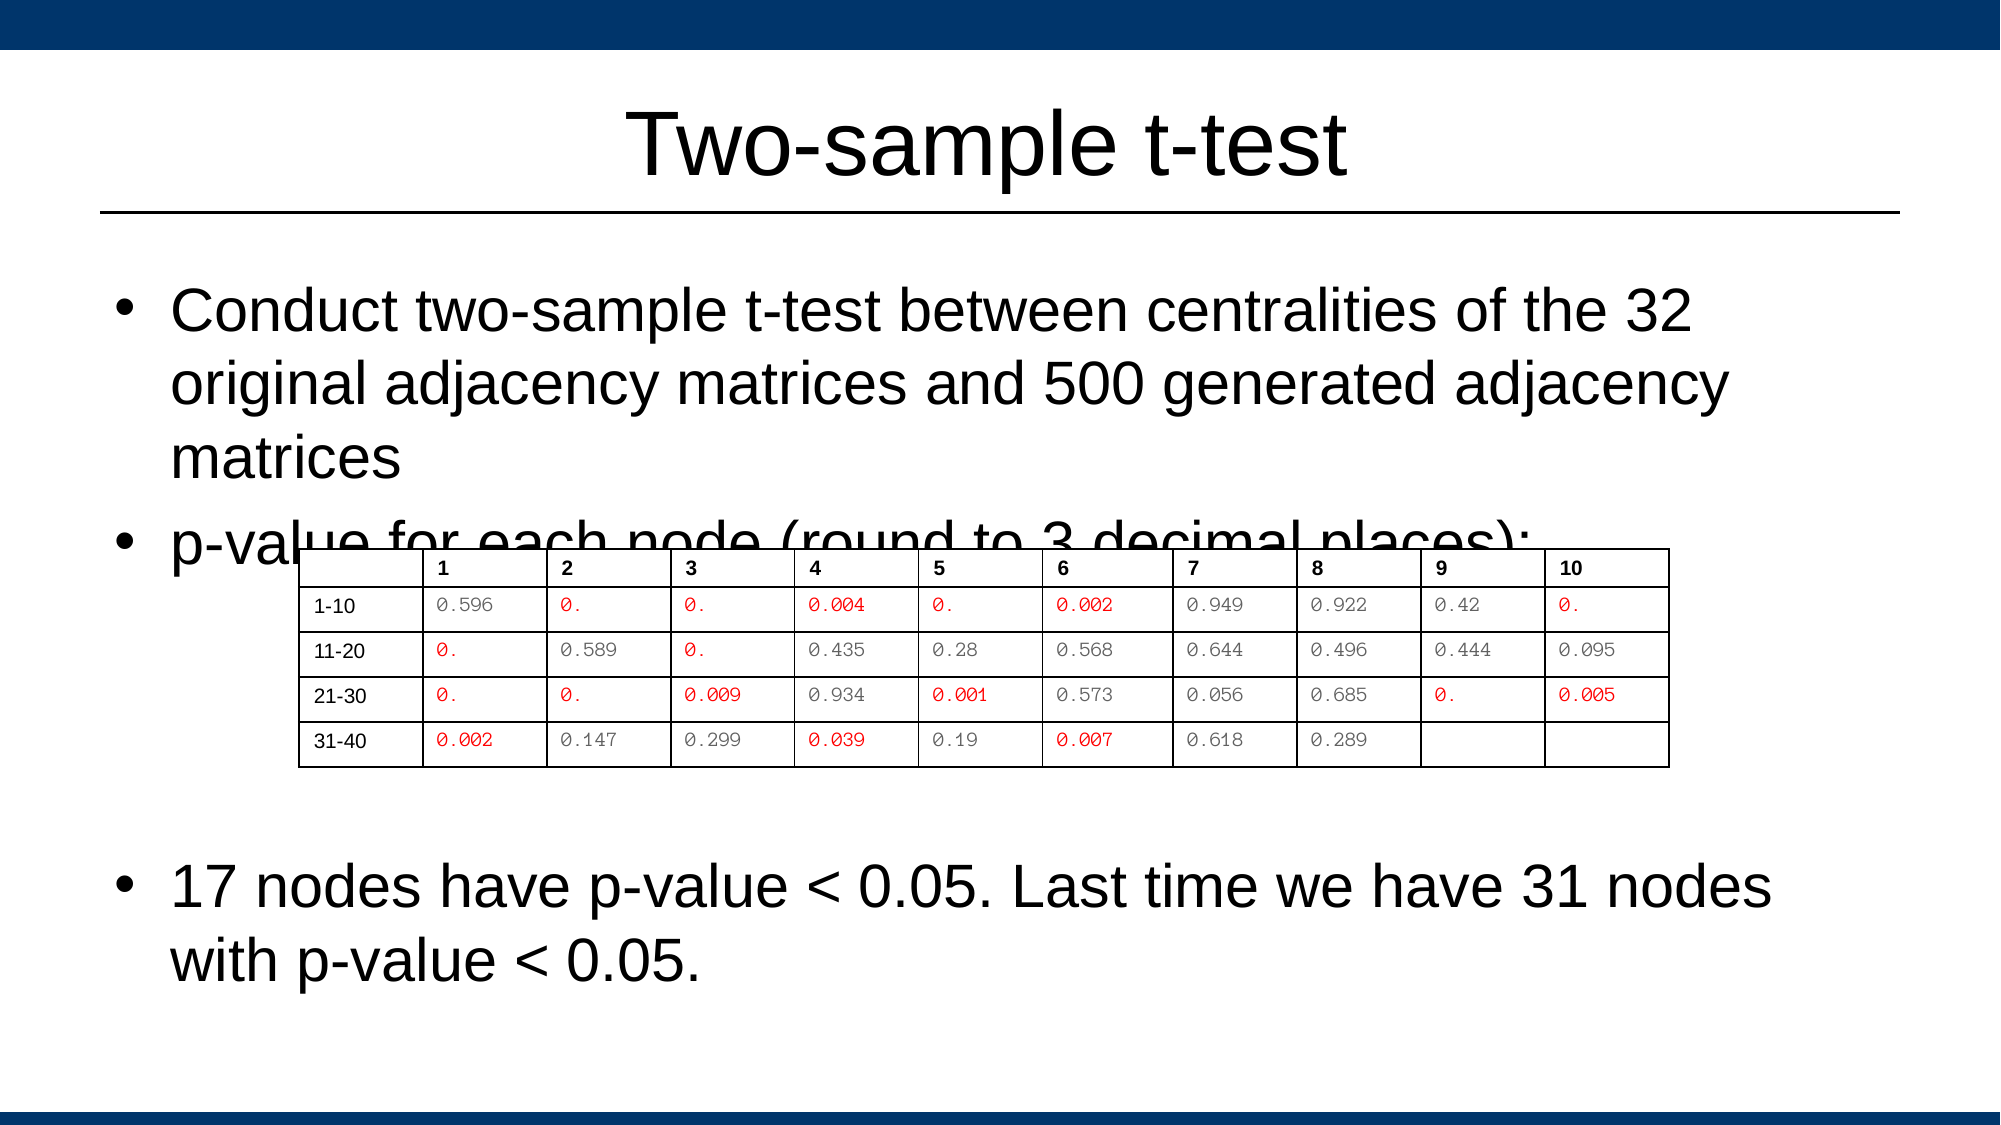

# Two-sample t-test
Conduct two-sample t-test between centralities of the 32 original adjacency matrices and 500 generated adjacency matrices
p-value for each node (round to 3 decimal places):

17 nodes have p-value < 0.05. Last time we have 31 nodes with p-value < 0.05.

|  | 1 | 2 | 3 | 4 | 5 | 6 | 7 | 8 | 9 | 10 |
| --- | --- | --- | --- | --- | --- | --- | --- | --- | --- | --- |
| 1-10 | 0.596 | 0. | 0. | 0.004 | 0. | 0.002 | 0.949 | 0.922 | 0.42 | 0. |
| 11-20 | 0. | 0.589 | 0. | 0.435 | 0.28 | 0.568 | 0.644 | 0.496 | 0.444 | 0.095 |
| 21-30 | 0. | 0. | 0.009 | 0.934 | 0.001 | 0.573 | 0.056 | 0.685 | 0. | 0.005 |
| 31-40 | 0.002 | 0.147 | 0.299 | 0.039 | 0.19 | 0.007 | 0.618 | 0.289 |  |  |